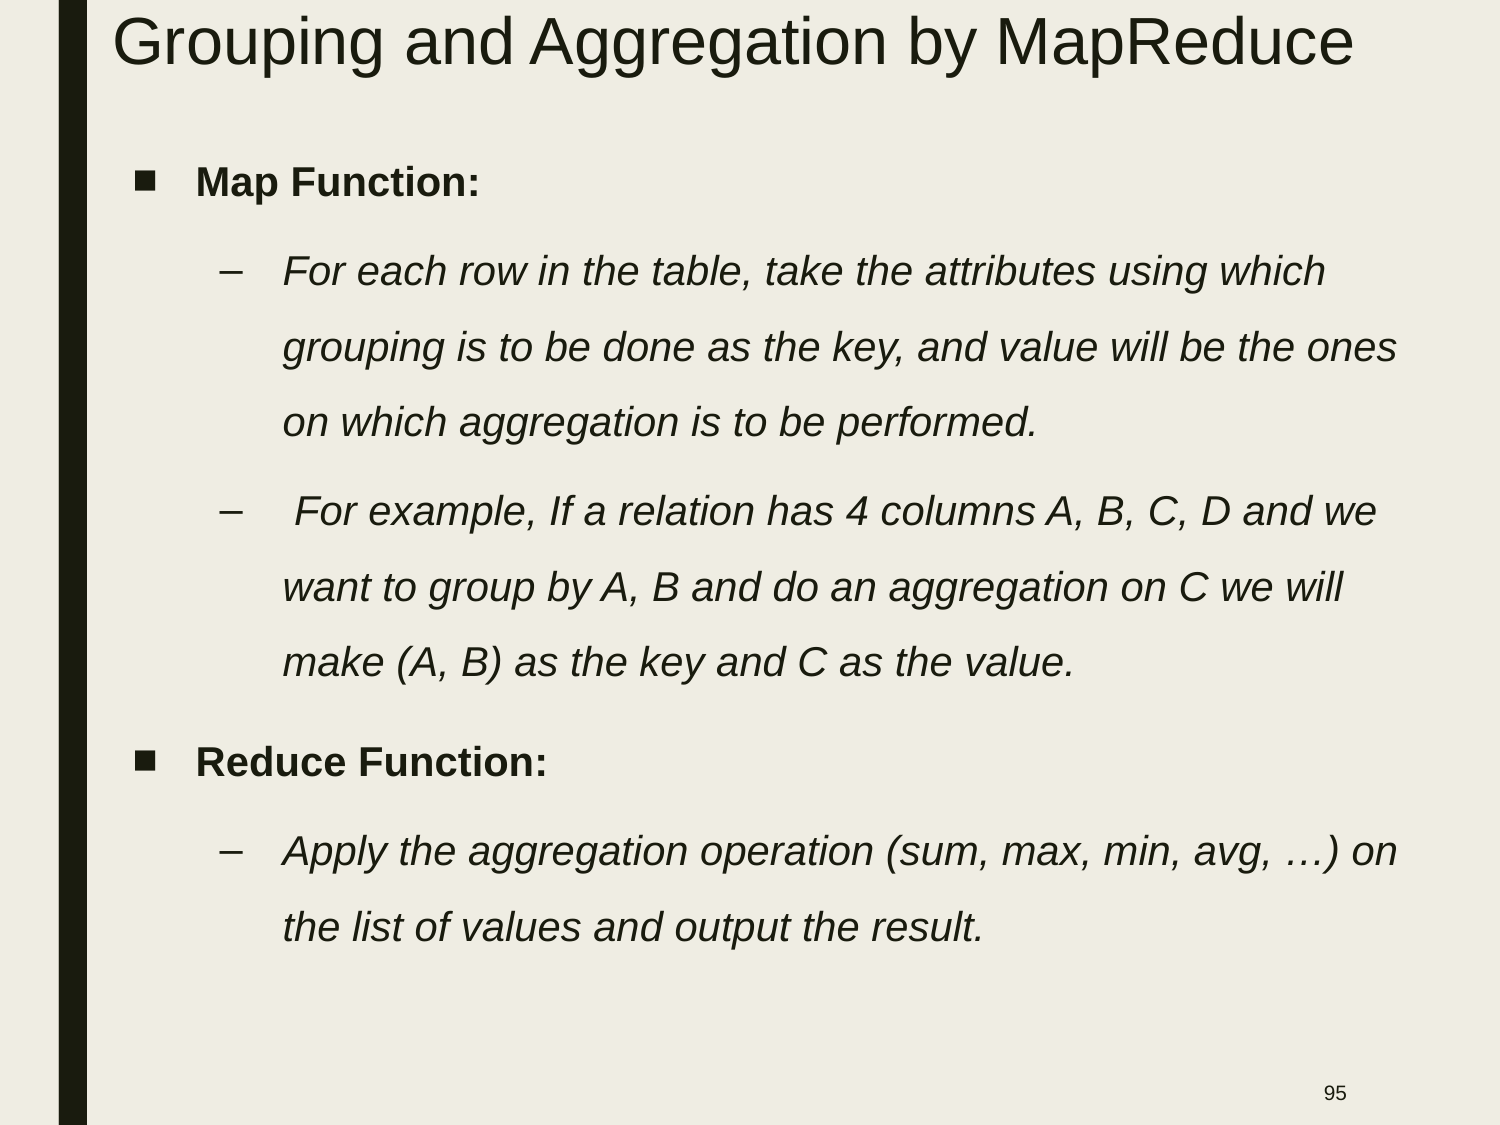

# Grouping and Aggregation by MapReduce
Map Function:
For each row in the table, take the attributes using which grouping is to be done as the key, and value will be the ones on which aggregation is to be performed.
 For example, If a relation has 4 columns A, B, C, D and we want to group by A, B and do an aggregation on C we will make (A, B) as the key and C as the value.
Reduce Function:
Apply the aggregation operation (sum, max, min, avg, …) on the list of values and output the result.

95